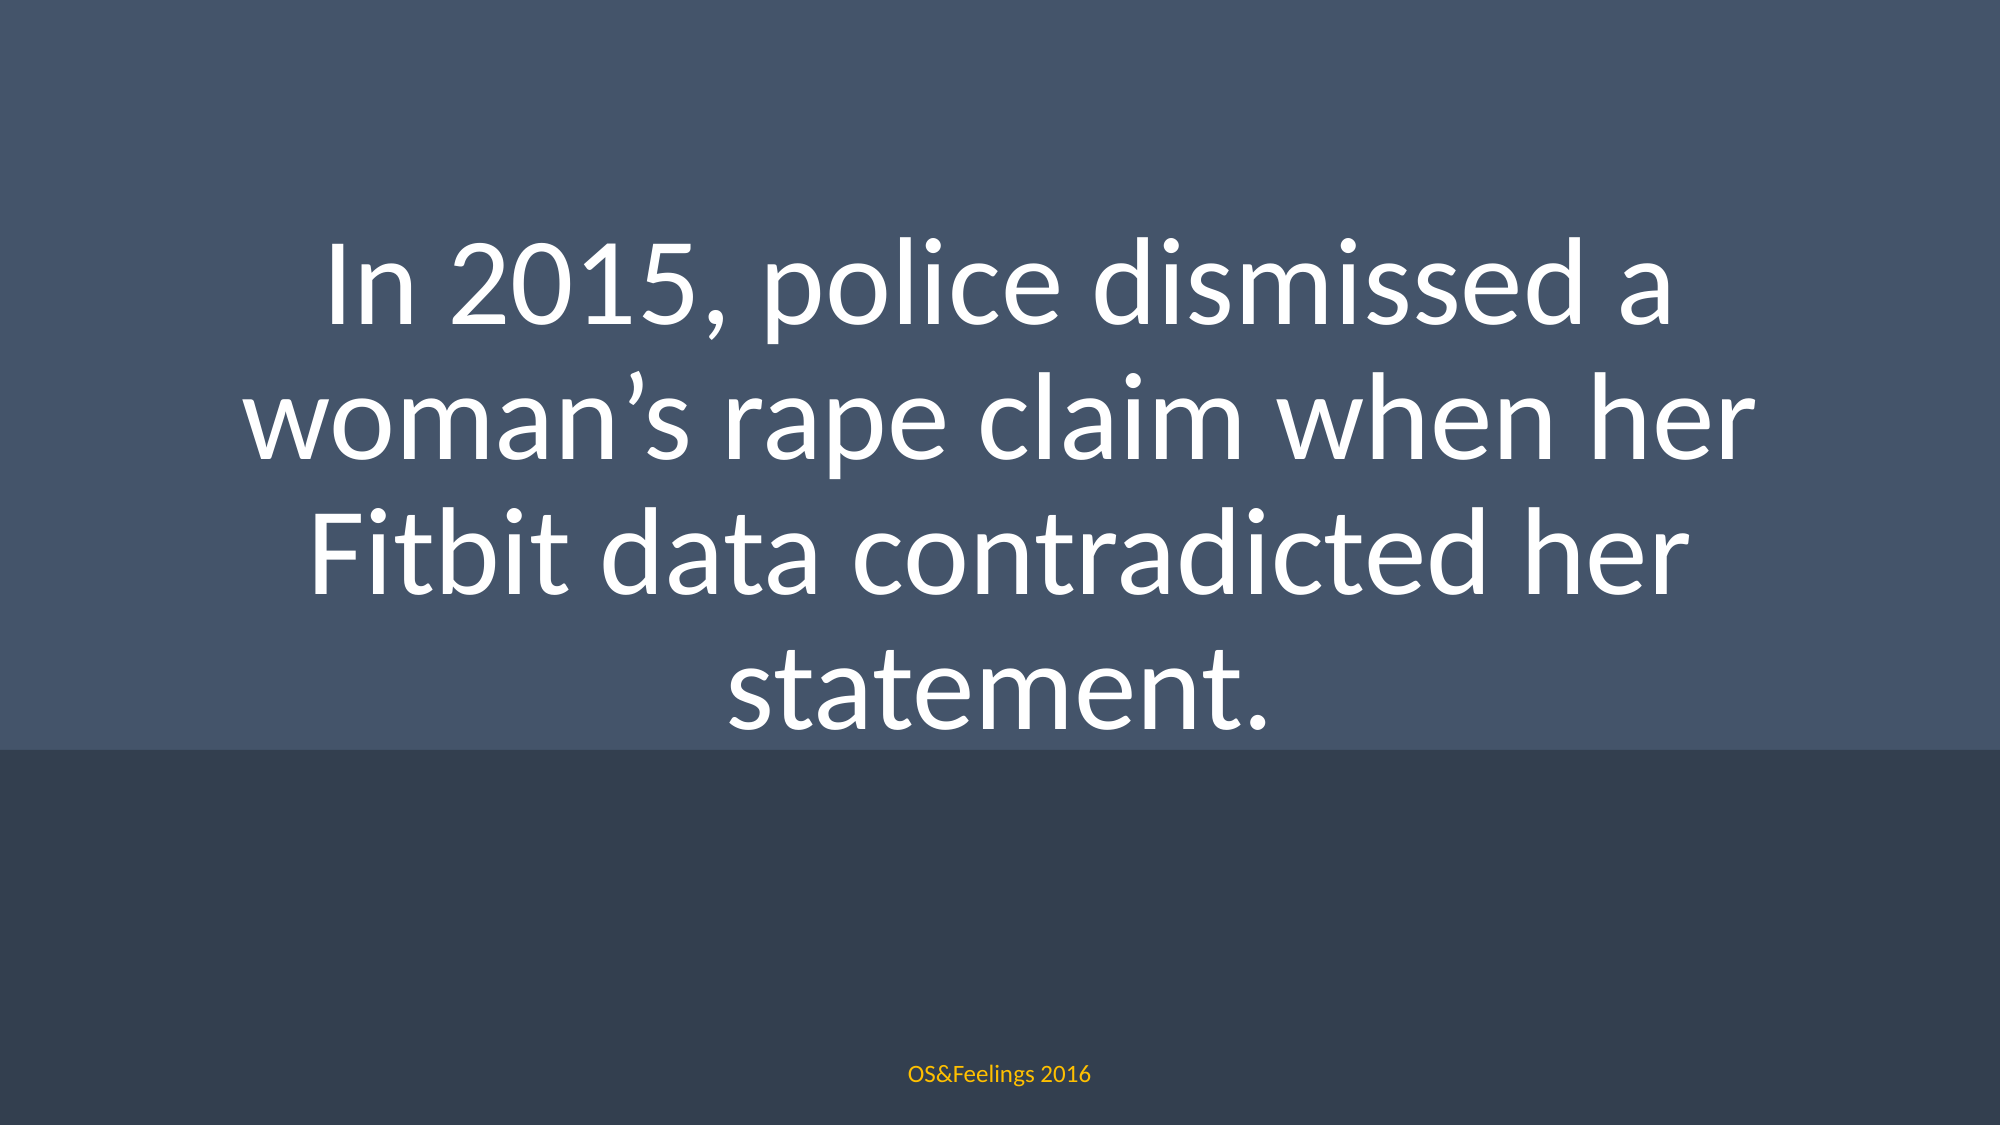

In 2015, police dismissed a woman’s rape claim when her Fitbit data contradicted her statement.
OS&Feelings 2016